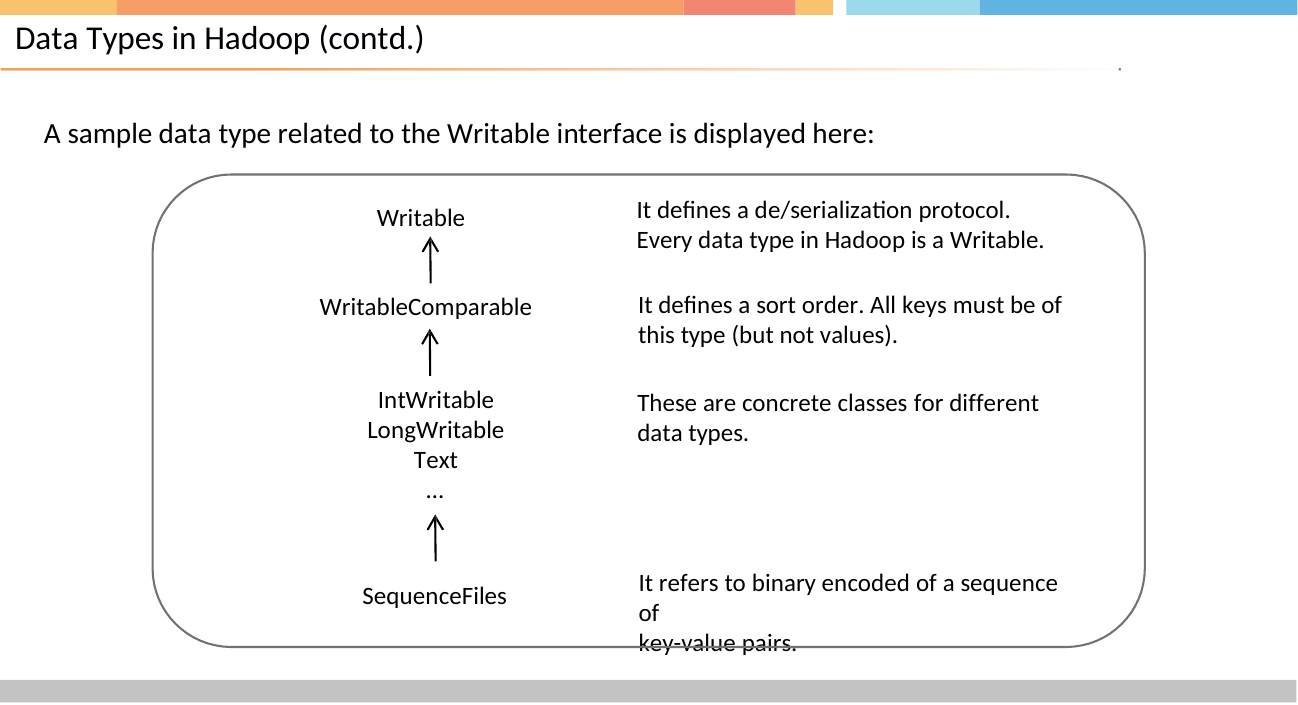

# Data Types in Hadoop (contd.)

A sample data type related to the Writable interface is displayed here:

It defines a de/serialization protocol. Every data type in Hadoop is a Writable.
Writable

It defines a sort order. All keys must be of this type (but not values).
WritableComparable

IntWritable LongWritable Text
…
These are concrete classes for different data types.

It refers to binary encoded of a sequence of
key-value pairs.
SequenceFiles